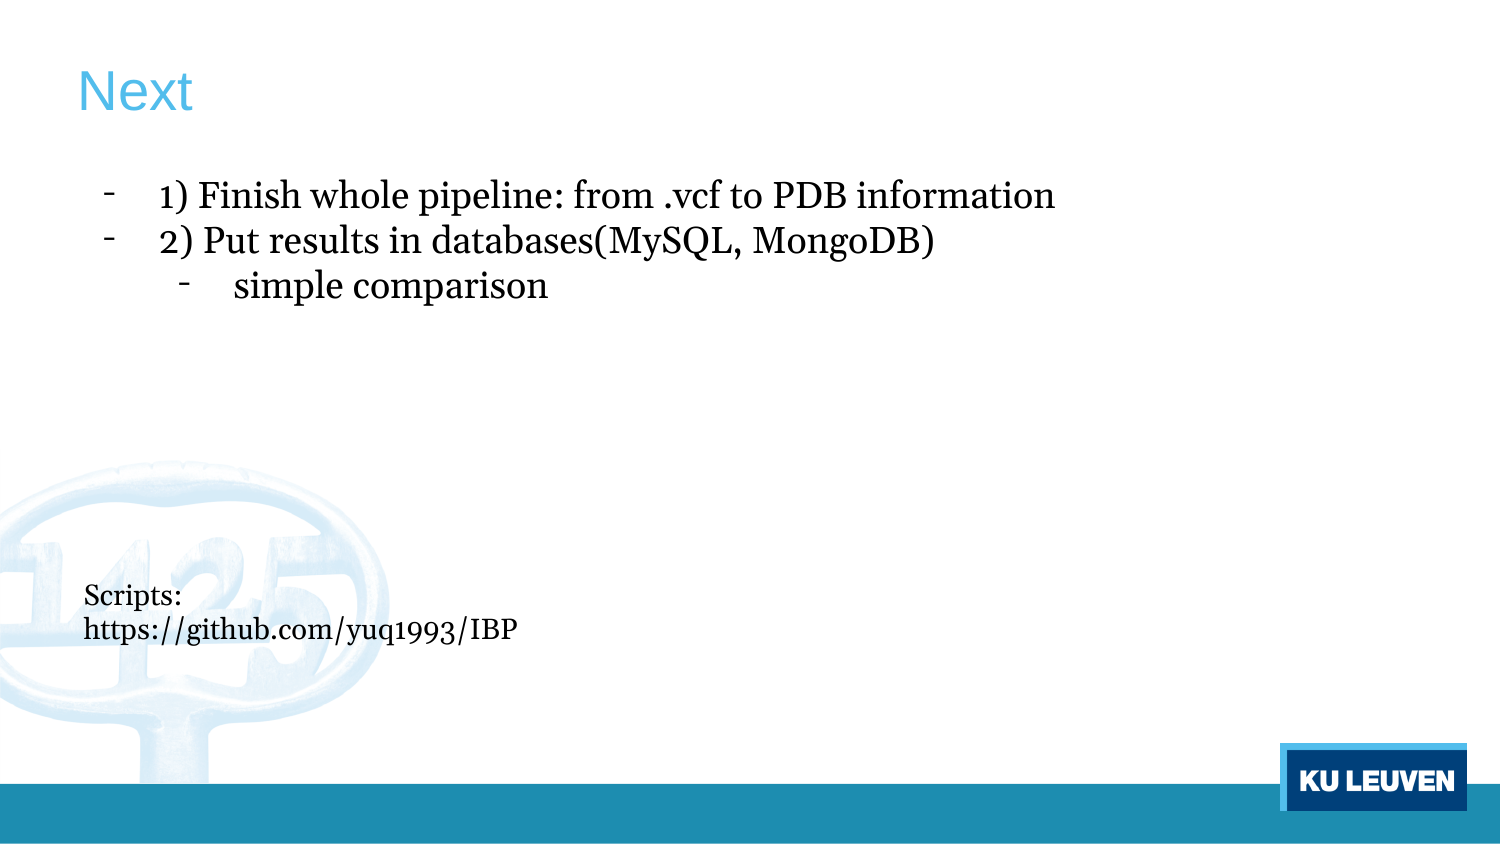

# Next
1) Finish whole pipeline: from .vcf to PDB information
2) Put results in databases(MySQL, MongoDB)
simple comparison

Scripts:
https://github.com/yuq1993/IBP